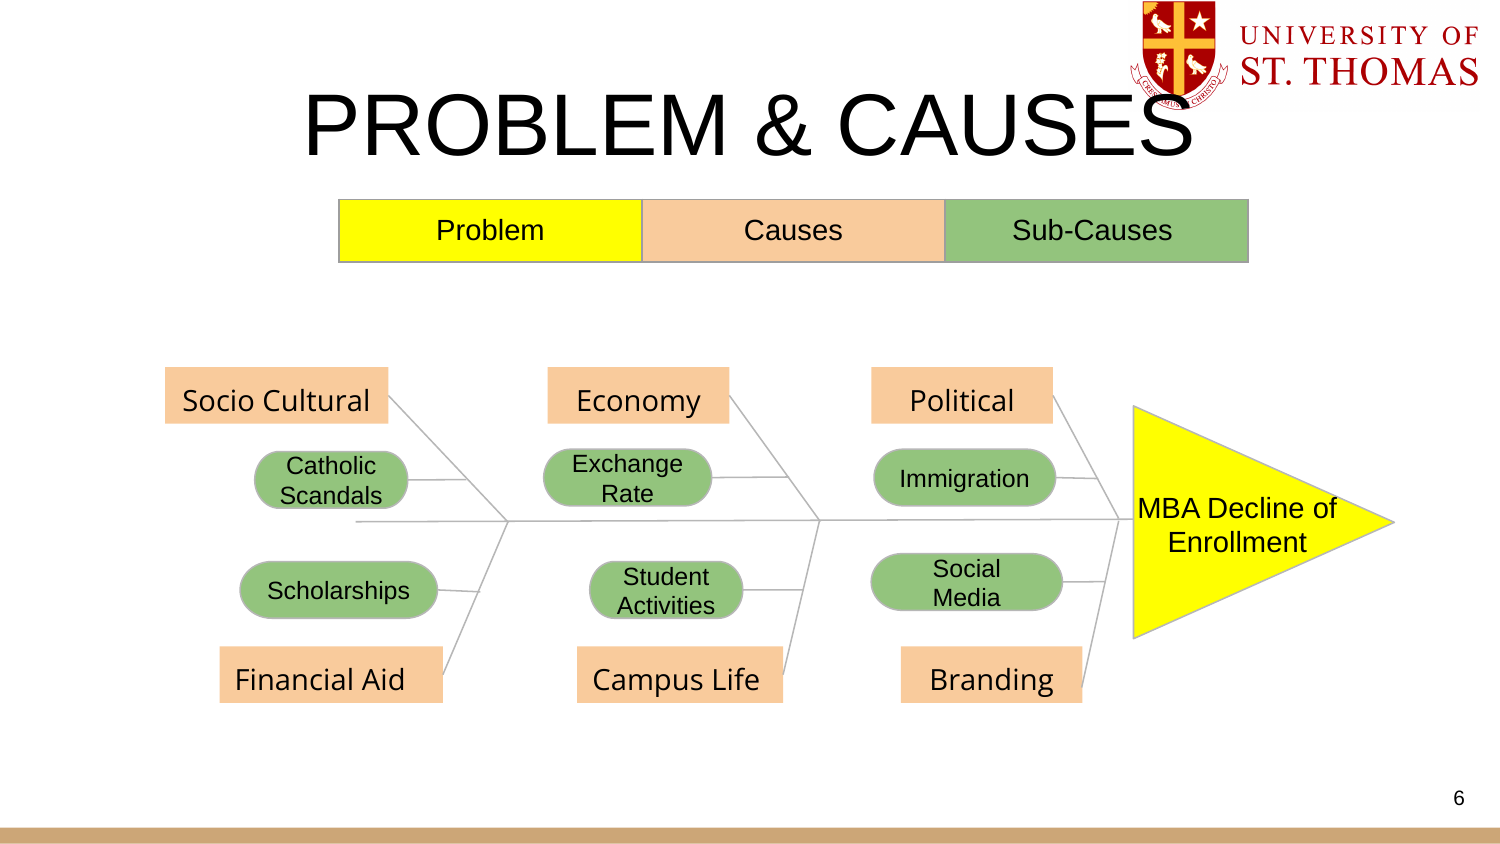

# PROBLEM & CAUSES
| Problem | Causes | Sub-Causes |
| --- | --- | --- |

Socio Cultural
Economy
Political

Exchange Rate
Immigration
Catholic Scandals
MBA Decline of Enrollment

Social Media
Student Activities
Scholarships
Financial Aid
Campus Life
Branding
6